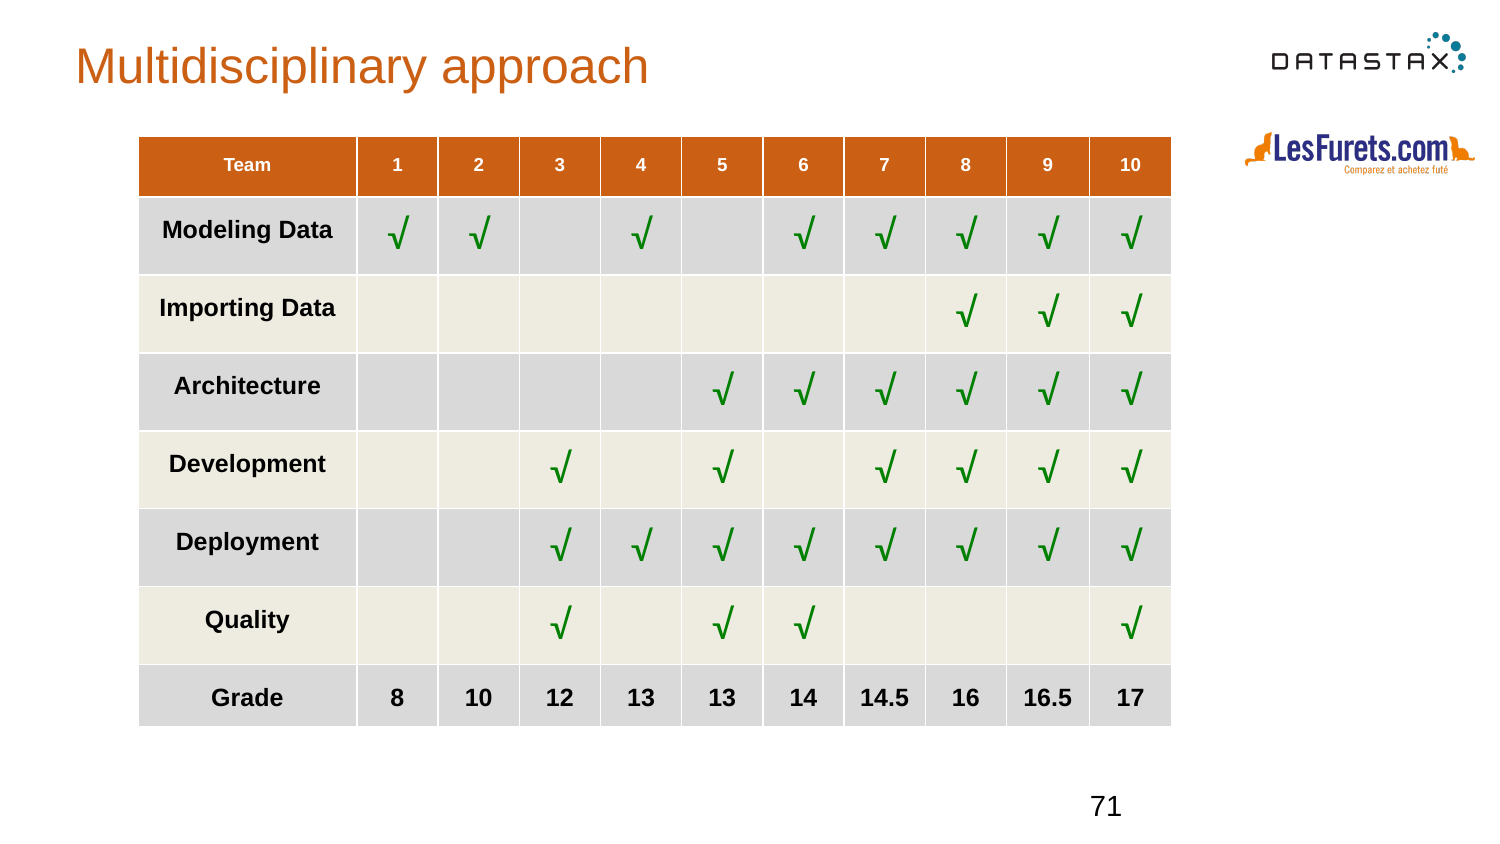

# Multidisciplinary approach
| Team | 1 | 2 | 3 | 4 | 5 | 6 | 7 | 8 | 9 | 10 |
| --- | --- | --- | --- | --- | --- | --- | --- | --- | --- | --- |
| Modeling Data | √ | √ |  | √ |  | √ | √ | √ | √ | √ |
| Importing Data |  |  |  |  |  |  |  | √ | √ | √ |
| Architecture |  |  |  |  | √ | √ | √ | √ | √ | √ |
| Development |  |  | √ |  | √ |  | √ | √ | √ | √ |
| Deployment |  |  | √ | √ | √ | √ | √ | √ | √ | √ |
| Quality |  |  | √ |  | √ | √ |  |  |  | √ |
| Grade | 8 | 10 | 12 | 13 | 13 | 14 | 14.5 | 16 | 16.5 | 17 |
71